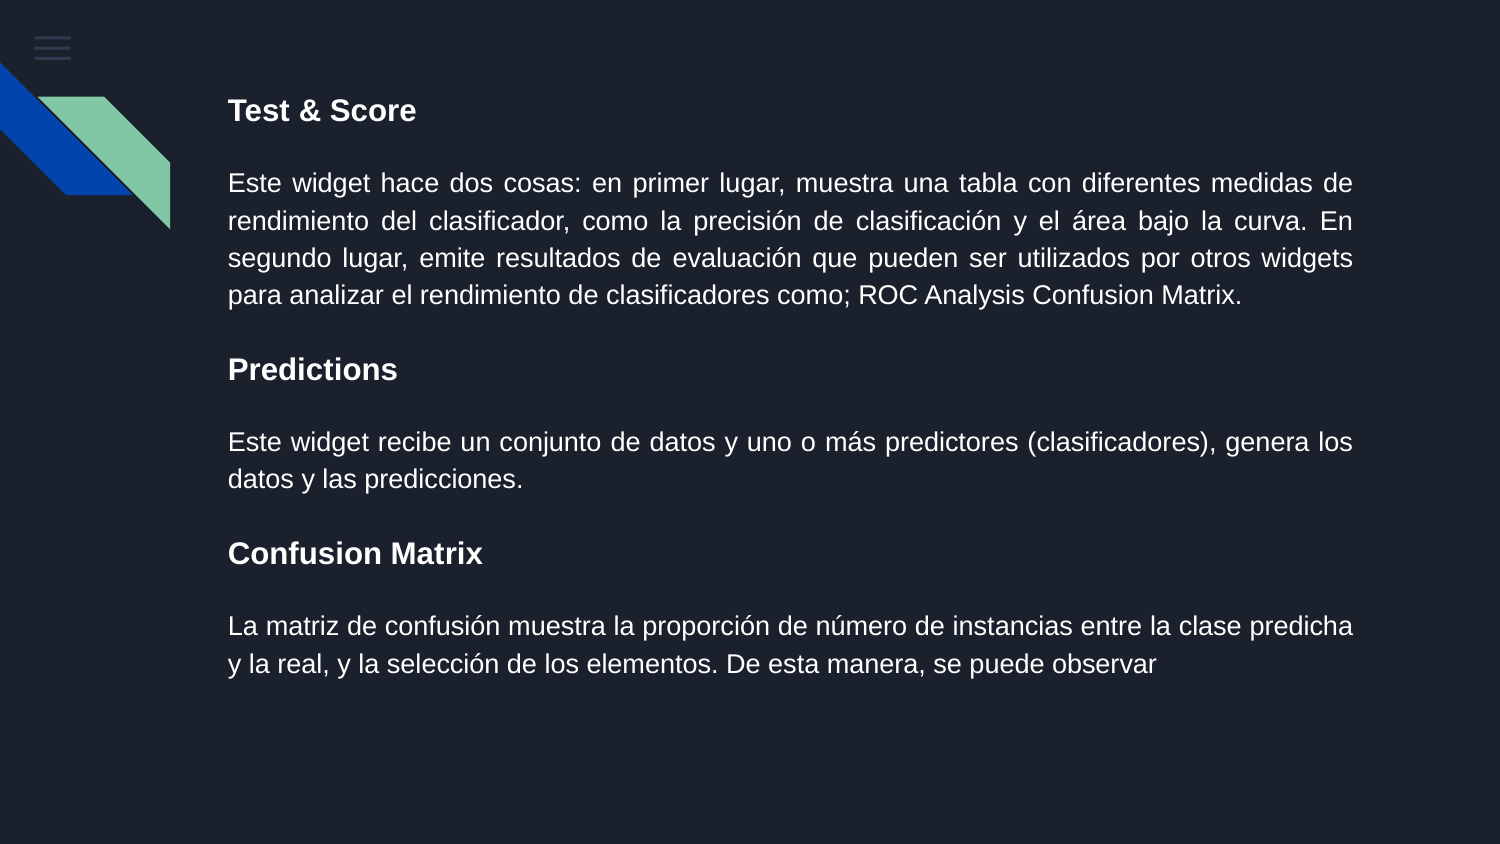

Test & Score
Este widget hace dos cosas: en primer lugar, muestra una tabla con diferentes medidas de rendimiento del clasificador, como la precisión de clasificación y el área bajo la curva. En segundo lugar, emite resultados de evaluación que pueden ser utilizados por otros widgets para analizar el rendimiento de clasificadores como; ROC Analysis Confusion Matrix.
Predictions
Este widget recibe un conjunto de datos y uno o más predictores (clasificadores), genera los datos y las predicciones.
Confusion Matrix
La matriz de confusión muestra la proporción de número de instancias entre la clase predicha y la real, y la selección de los elementos. De esta manera, se puede observar